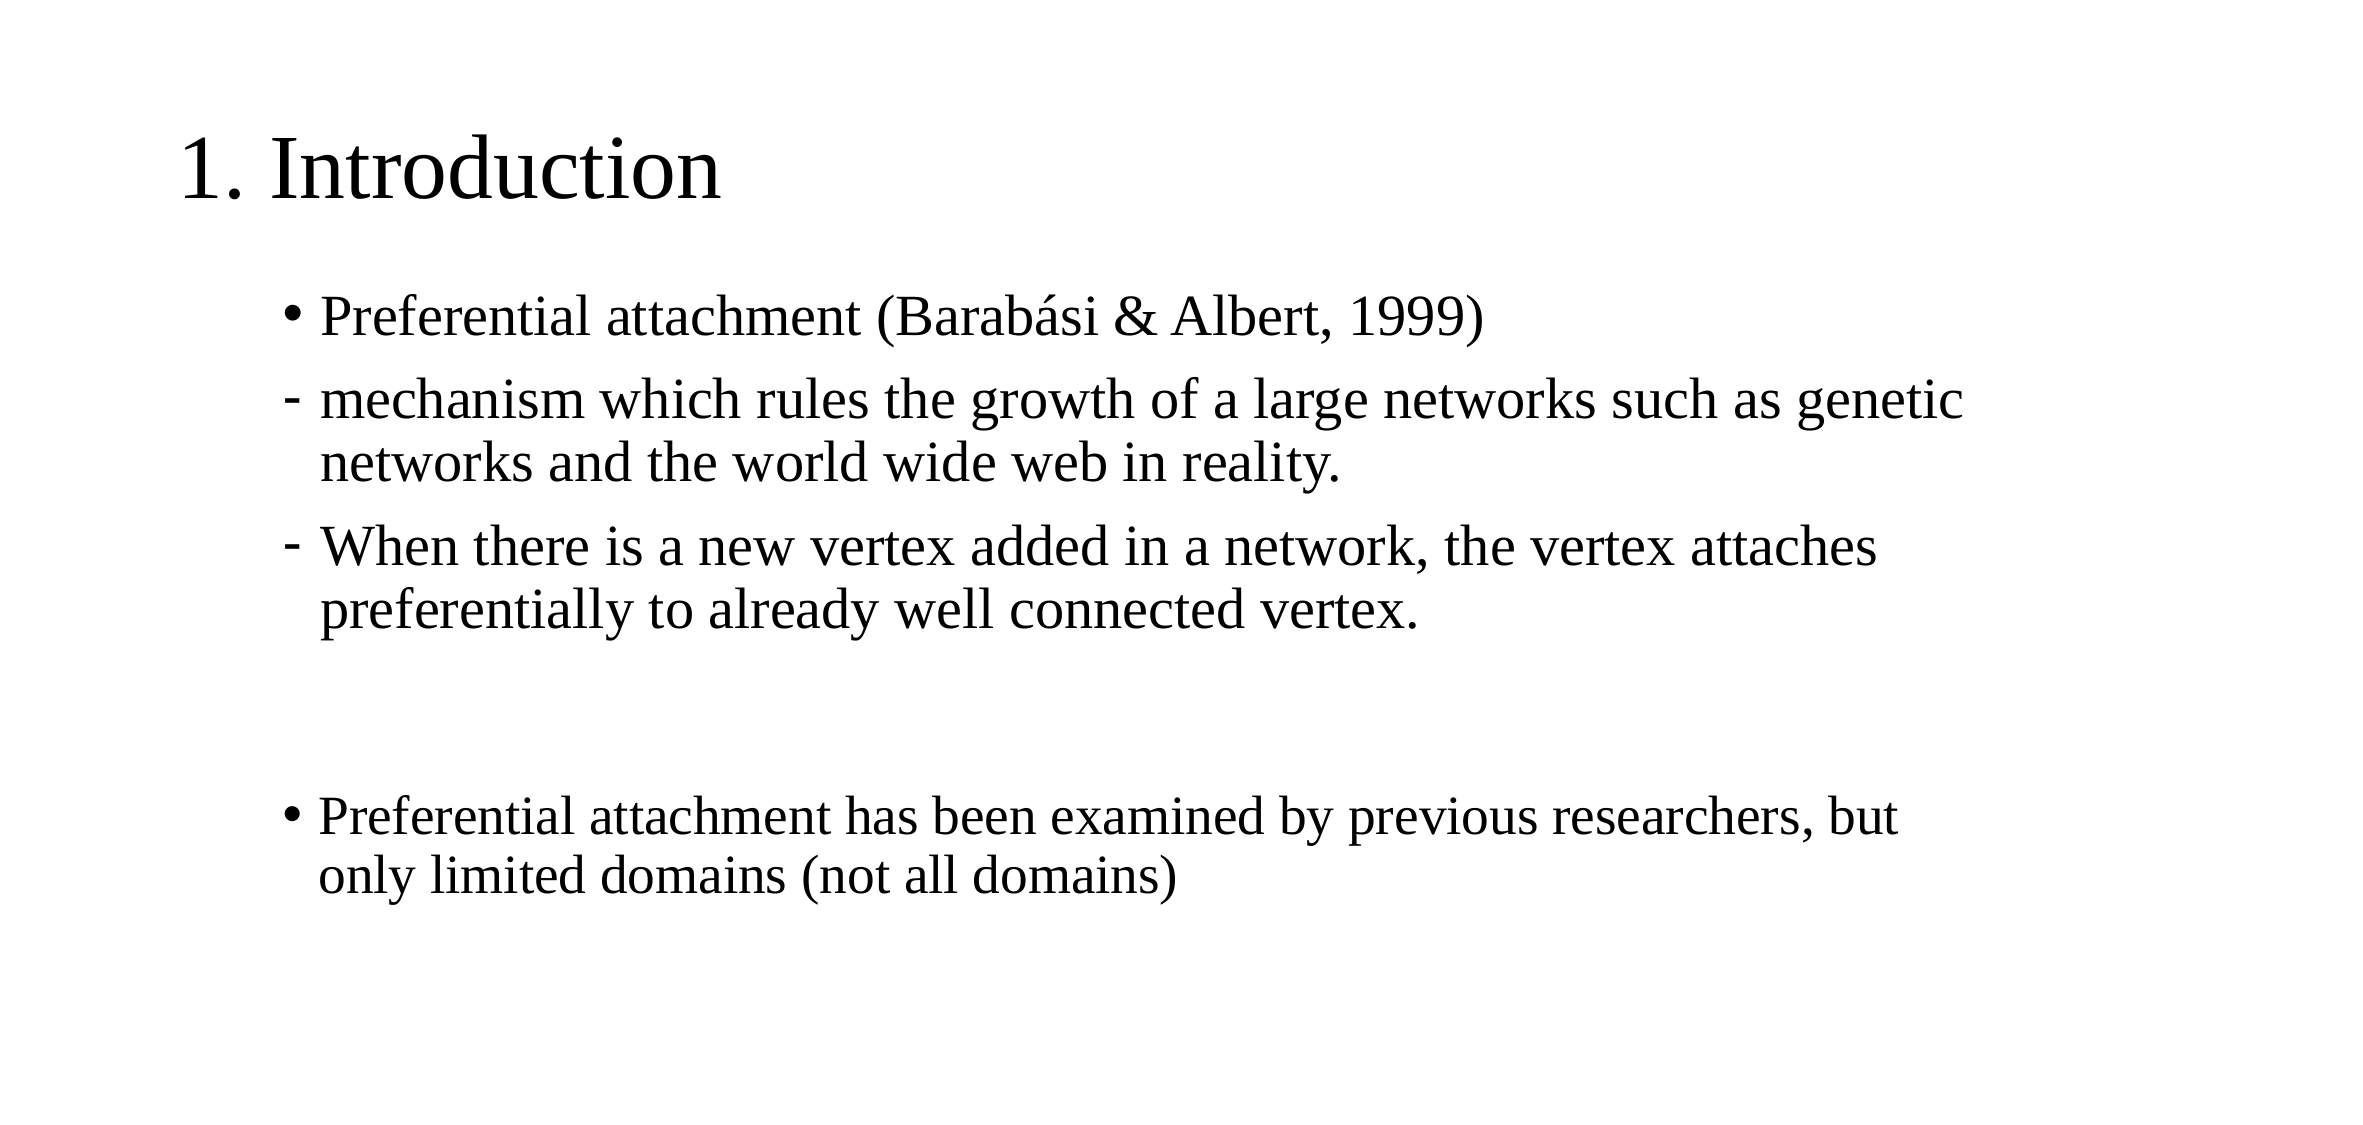

# 1. Introduction

Preferential attachment (Barabási & Albert, 1999)
mechanism which rules the growth of a large networks such as genetic networks and the world wide web in reality.
When there is a new vertex added in a network, the vertex attaches preferentially to already well connected vertex.

Preferential attachment has been examined by previous researchers, but only limited domains (not all domains)